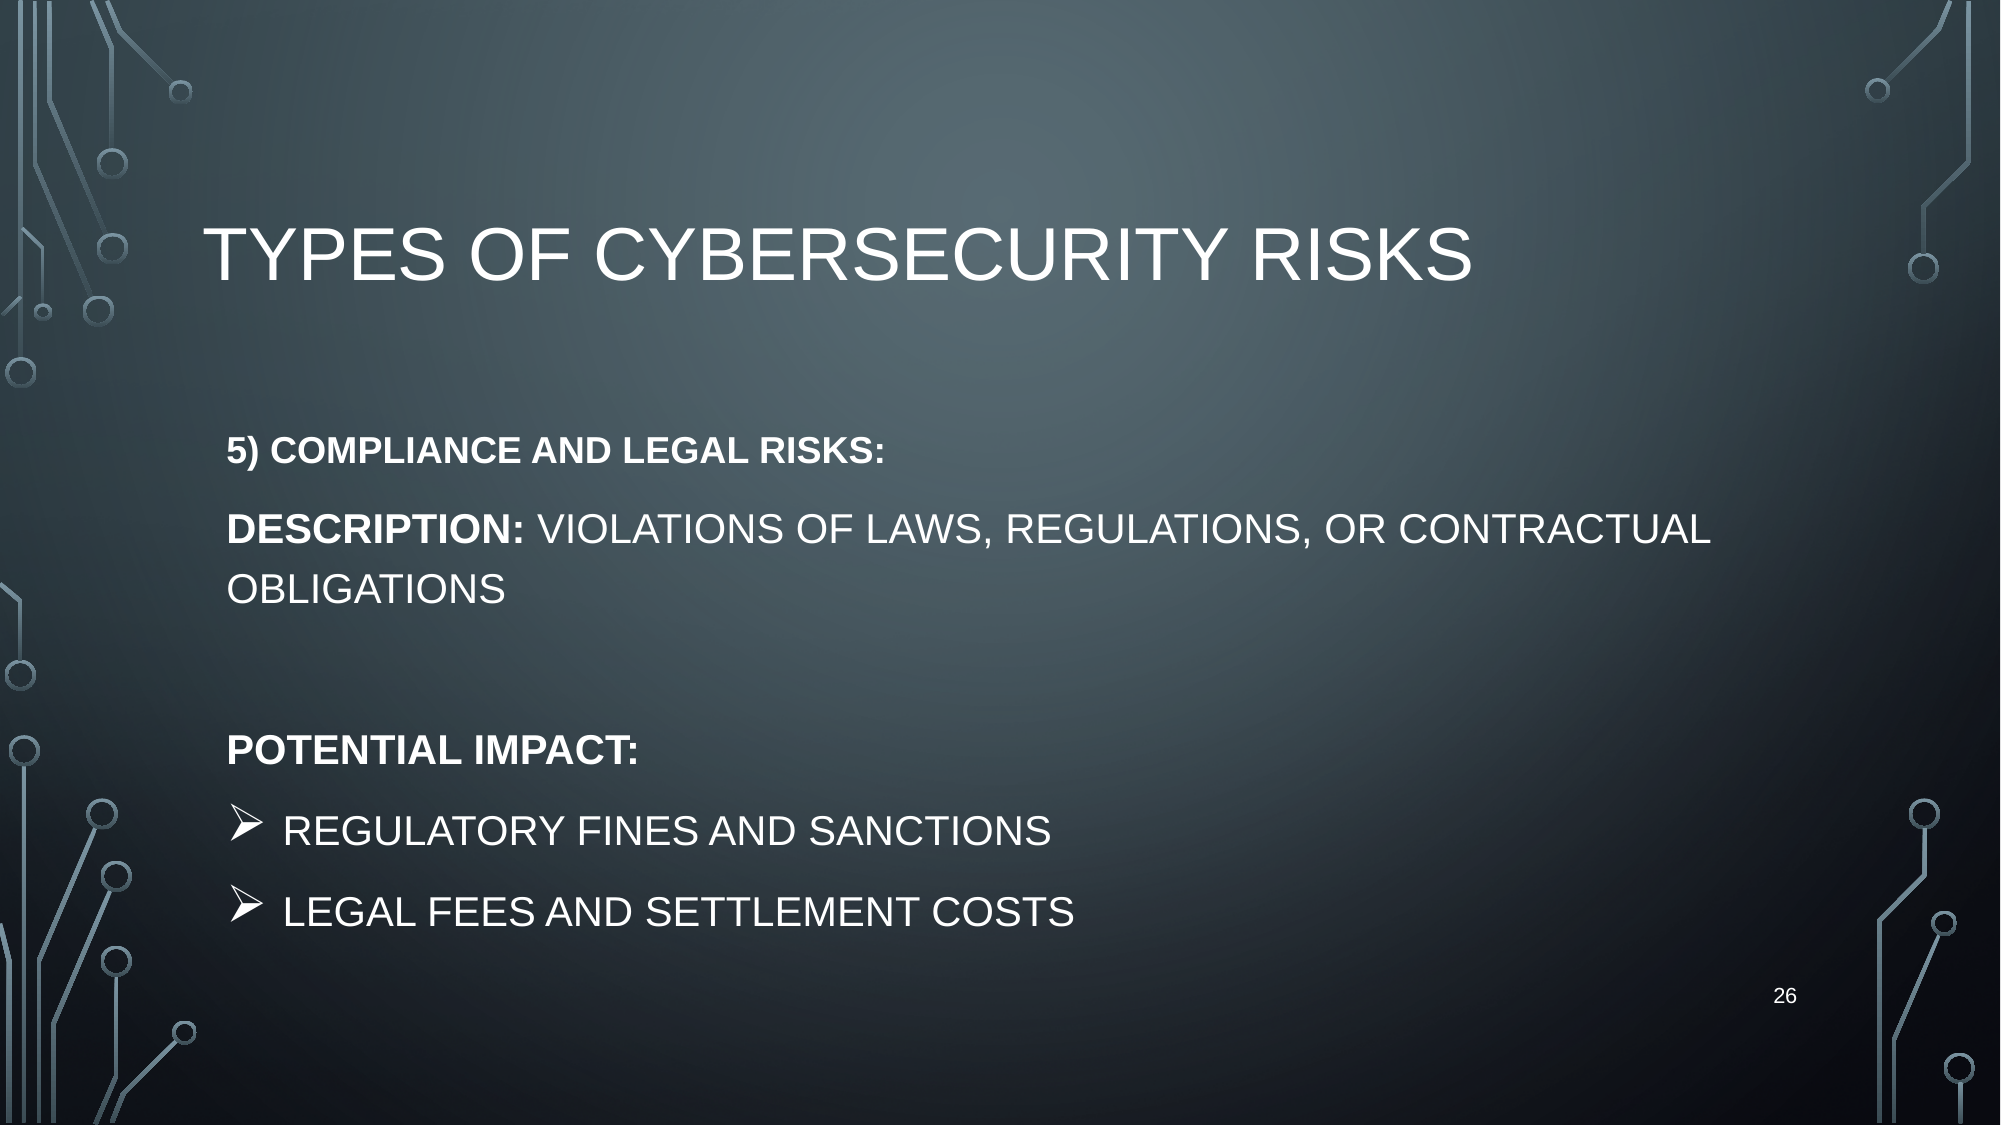

# Types Of Cybersecurity Risks
5) Compliance and Legal Risks:
Description: Violations of laws, regulations, or contractual obligations

Potential Impact:
Regulatory fines and sanctions
Legal fees and settlement costs

26